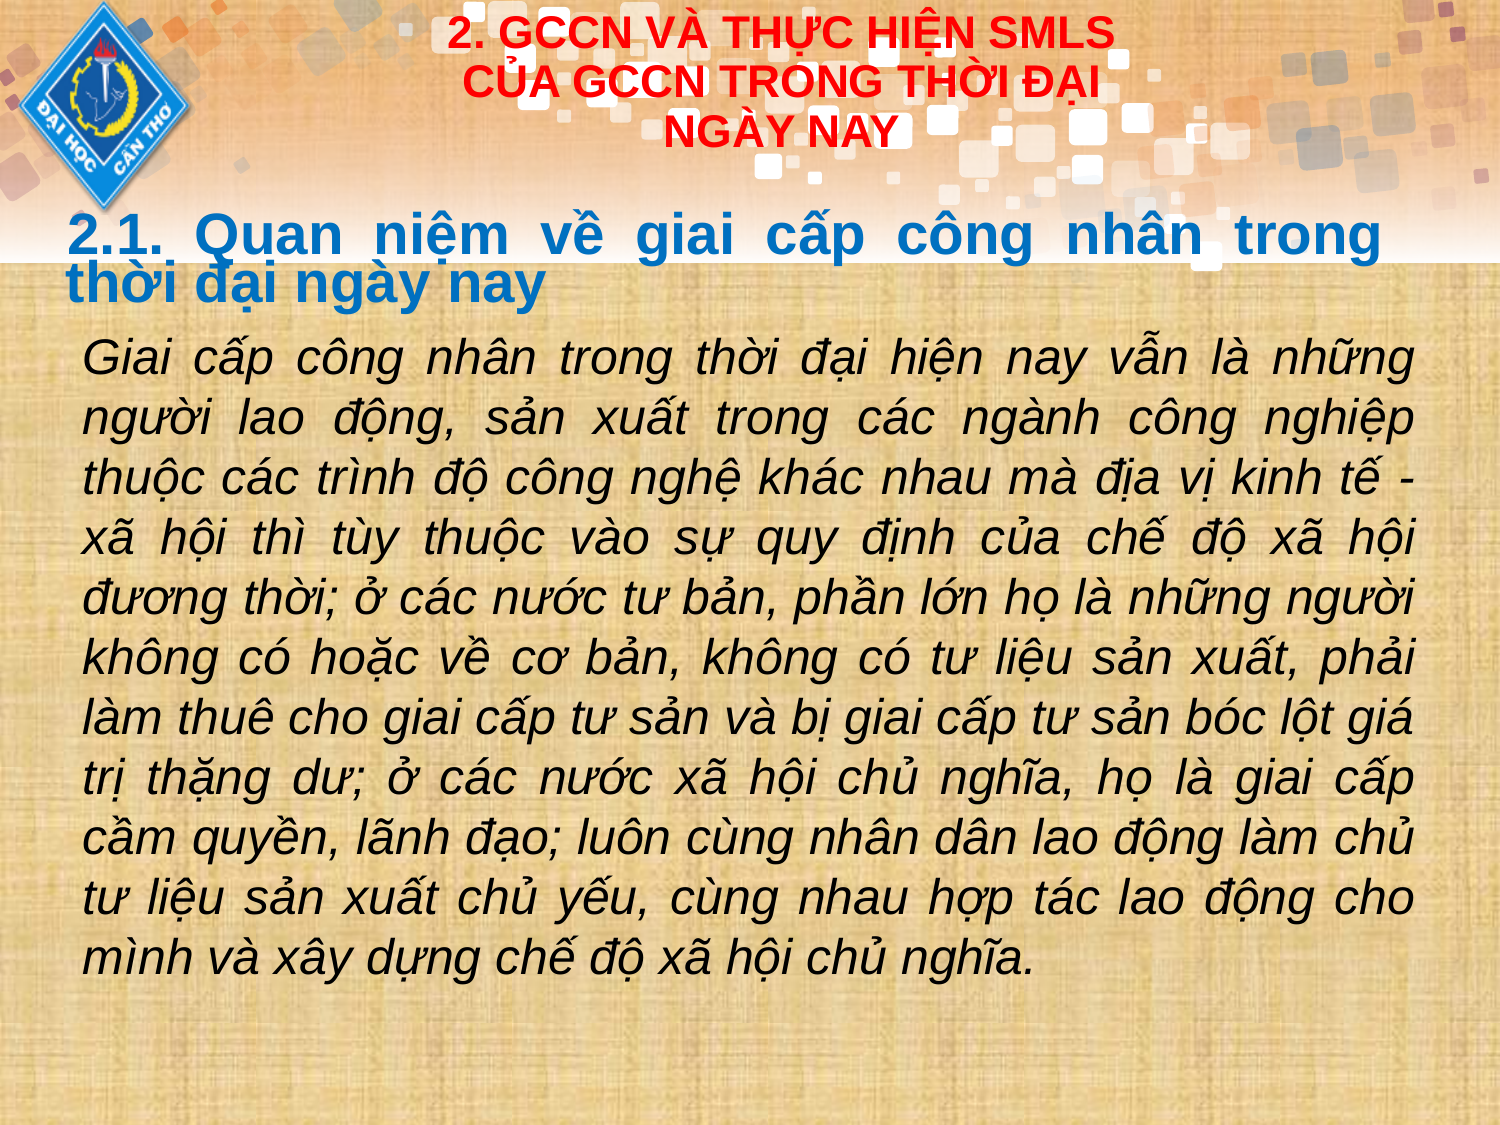

# 2. GCCN VÀ THỰC HIỆN SMLS CỦA GCCN TRONG THỜI ĐẠI NGÀY NAY

2.1. Quan niệm về giai cấp công nhân trong thời đại ngày nay
Giai cấp công nhân trong thời đại hiện nay vẫn là những người lao động, sản xuất trong các ngành công nghiệp thuộc các trình độ công nghệ khác nhau mà địa vị kinh tế - xã hội thì tùy thuộc vào sự quy định của chế độ xã hội đương thời; ở các nước tư bản, phần lớn họ là những người không có hoặc về cơ bản, không có tư liệu sản xuất, phải làm thuê cho giai cấp tư sản và bị giai cấp tư sản bóc lột giá trị thặng dư; ở các nước xã hội chủ nghĩa, họ là giai cấp cầm quyền, lãnh đạo; luôn cùng nhân dân lao động làm chủ tư liệu sản xuất chủ yếu, cùng nhau hợp tác lao động cho mình và xây dựng chế độ xã hội chủ nghĩa.